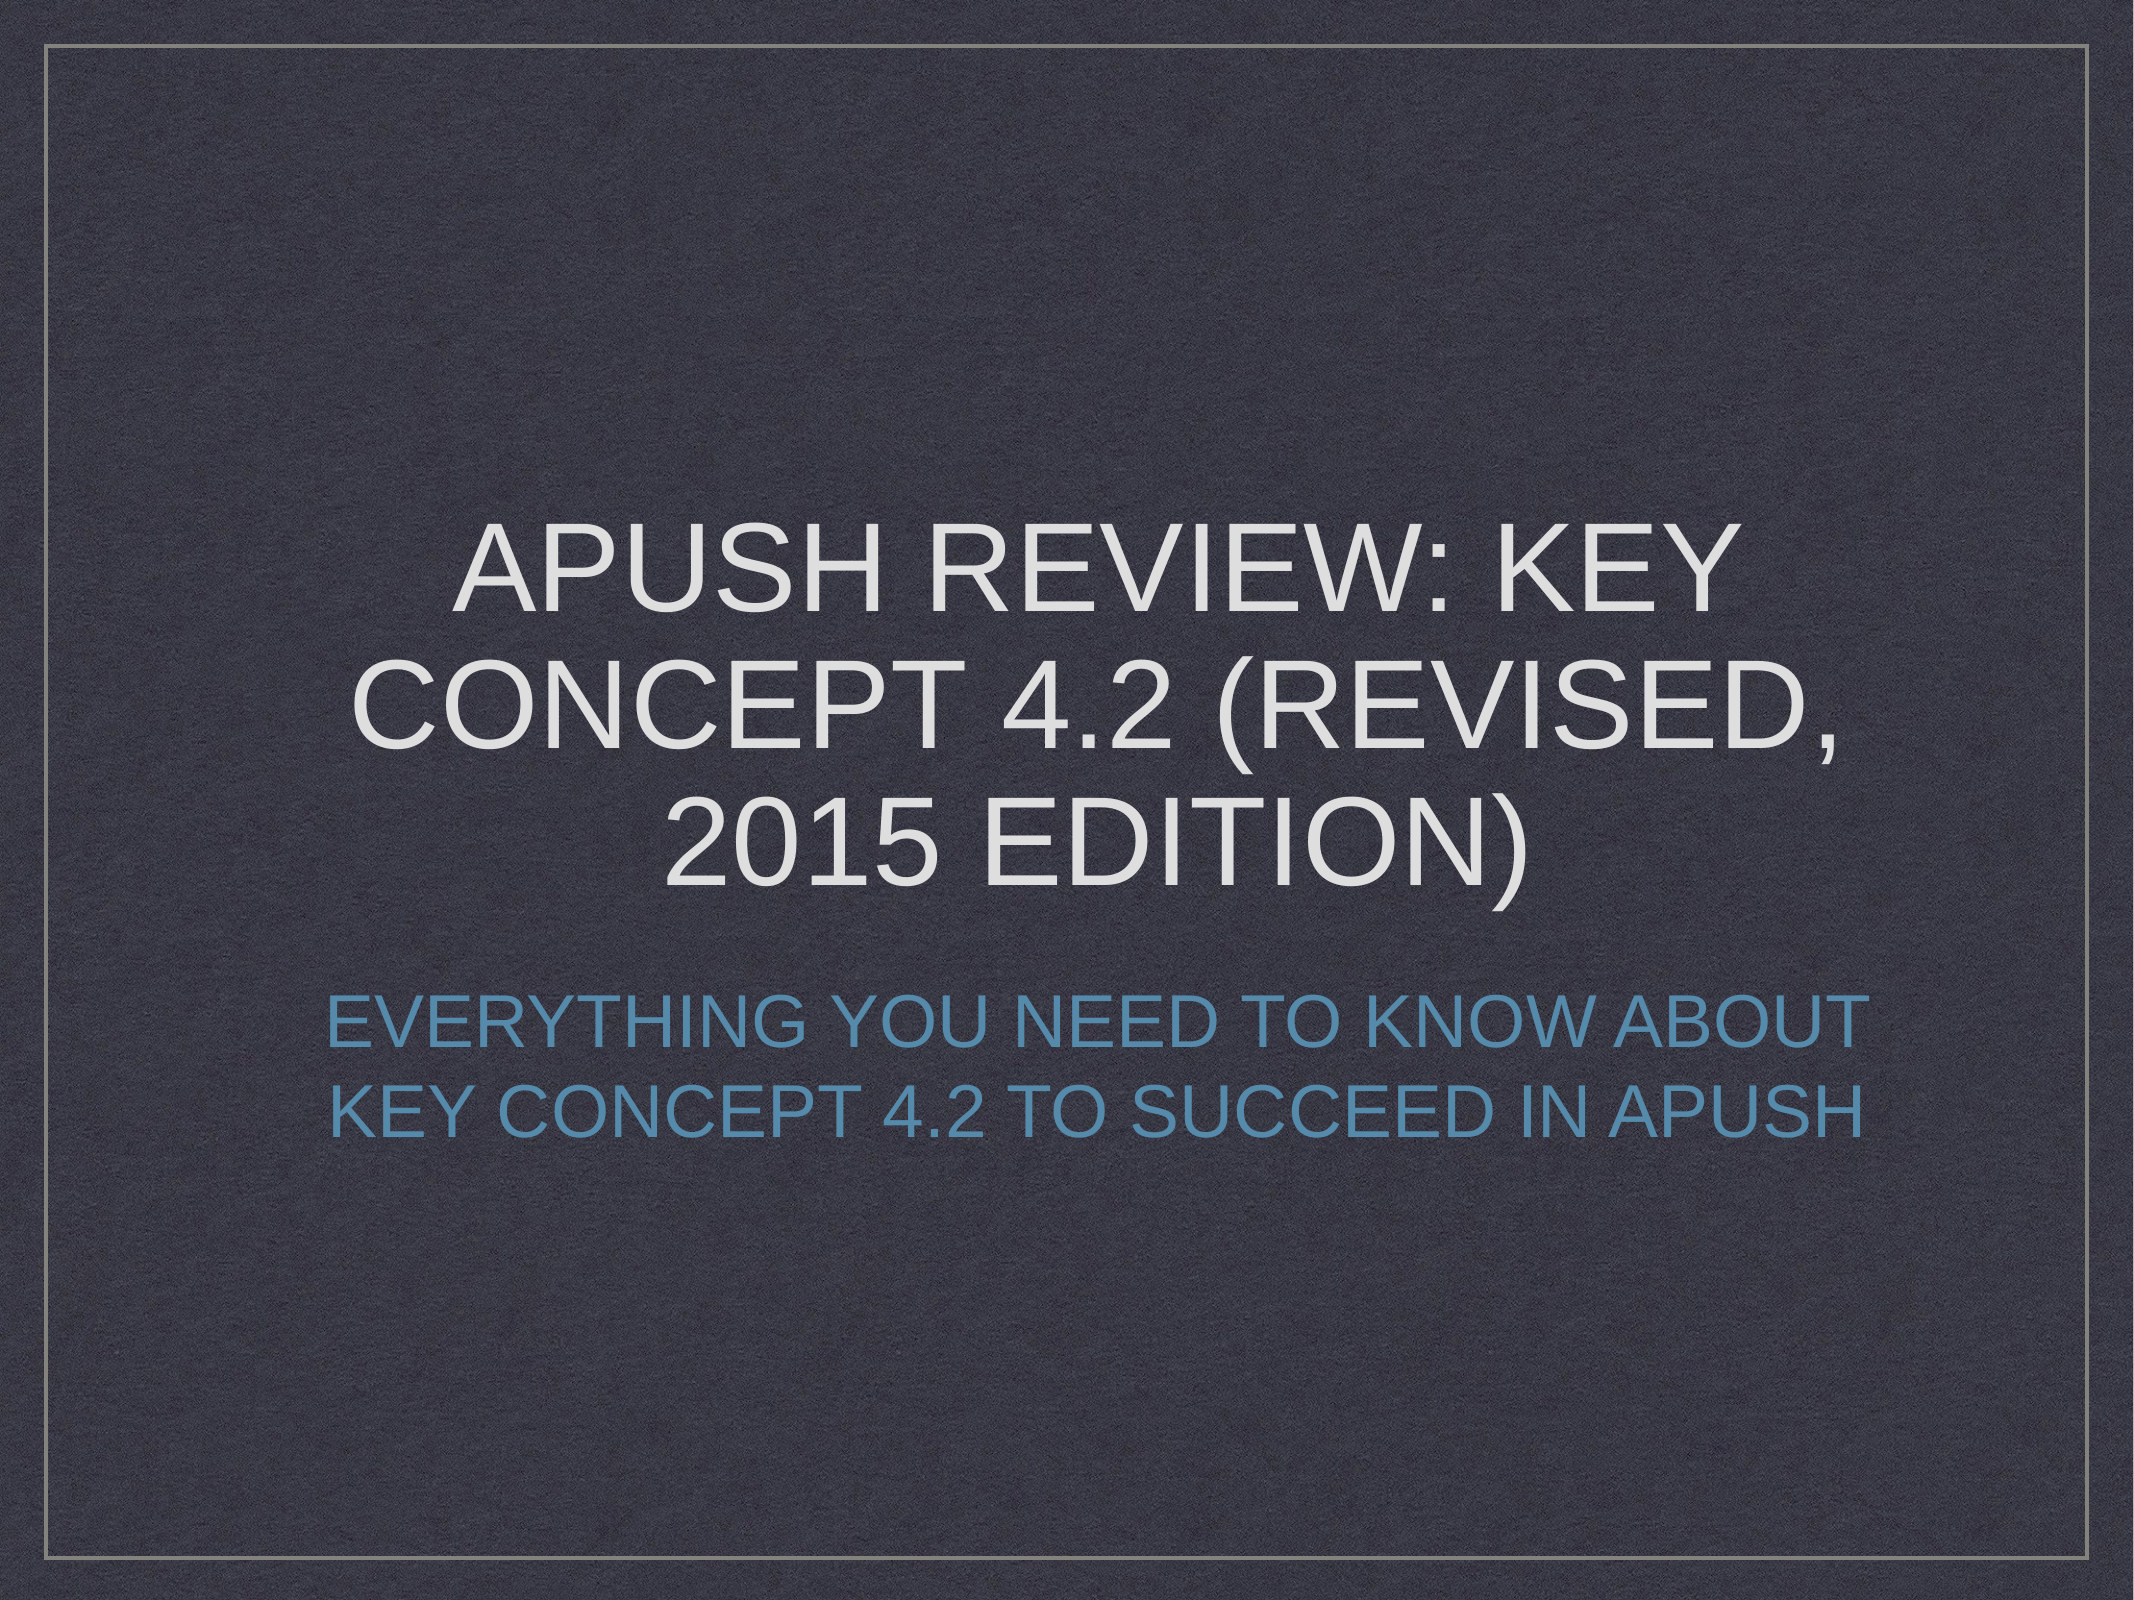

# APUSH Review: Key Concept 4.2 (Revised, 2015 Edition)
Everything You Need to Know About Key Concept 4.2 To Succeed In APUSH